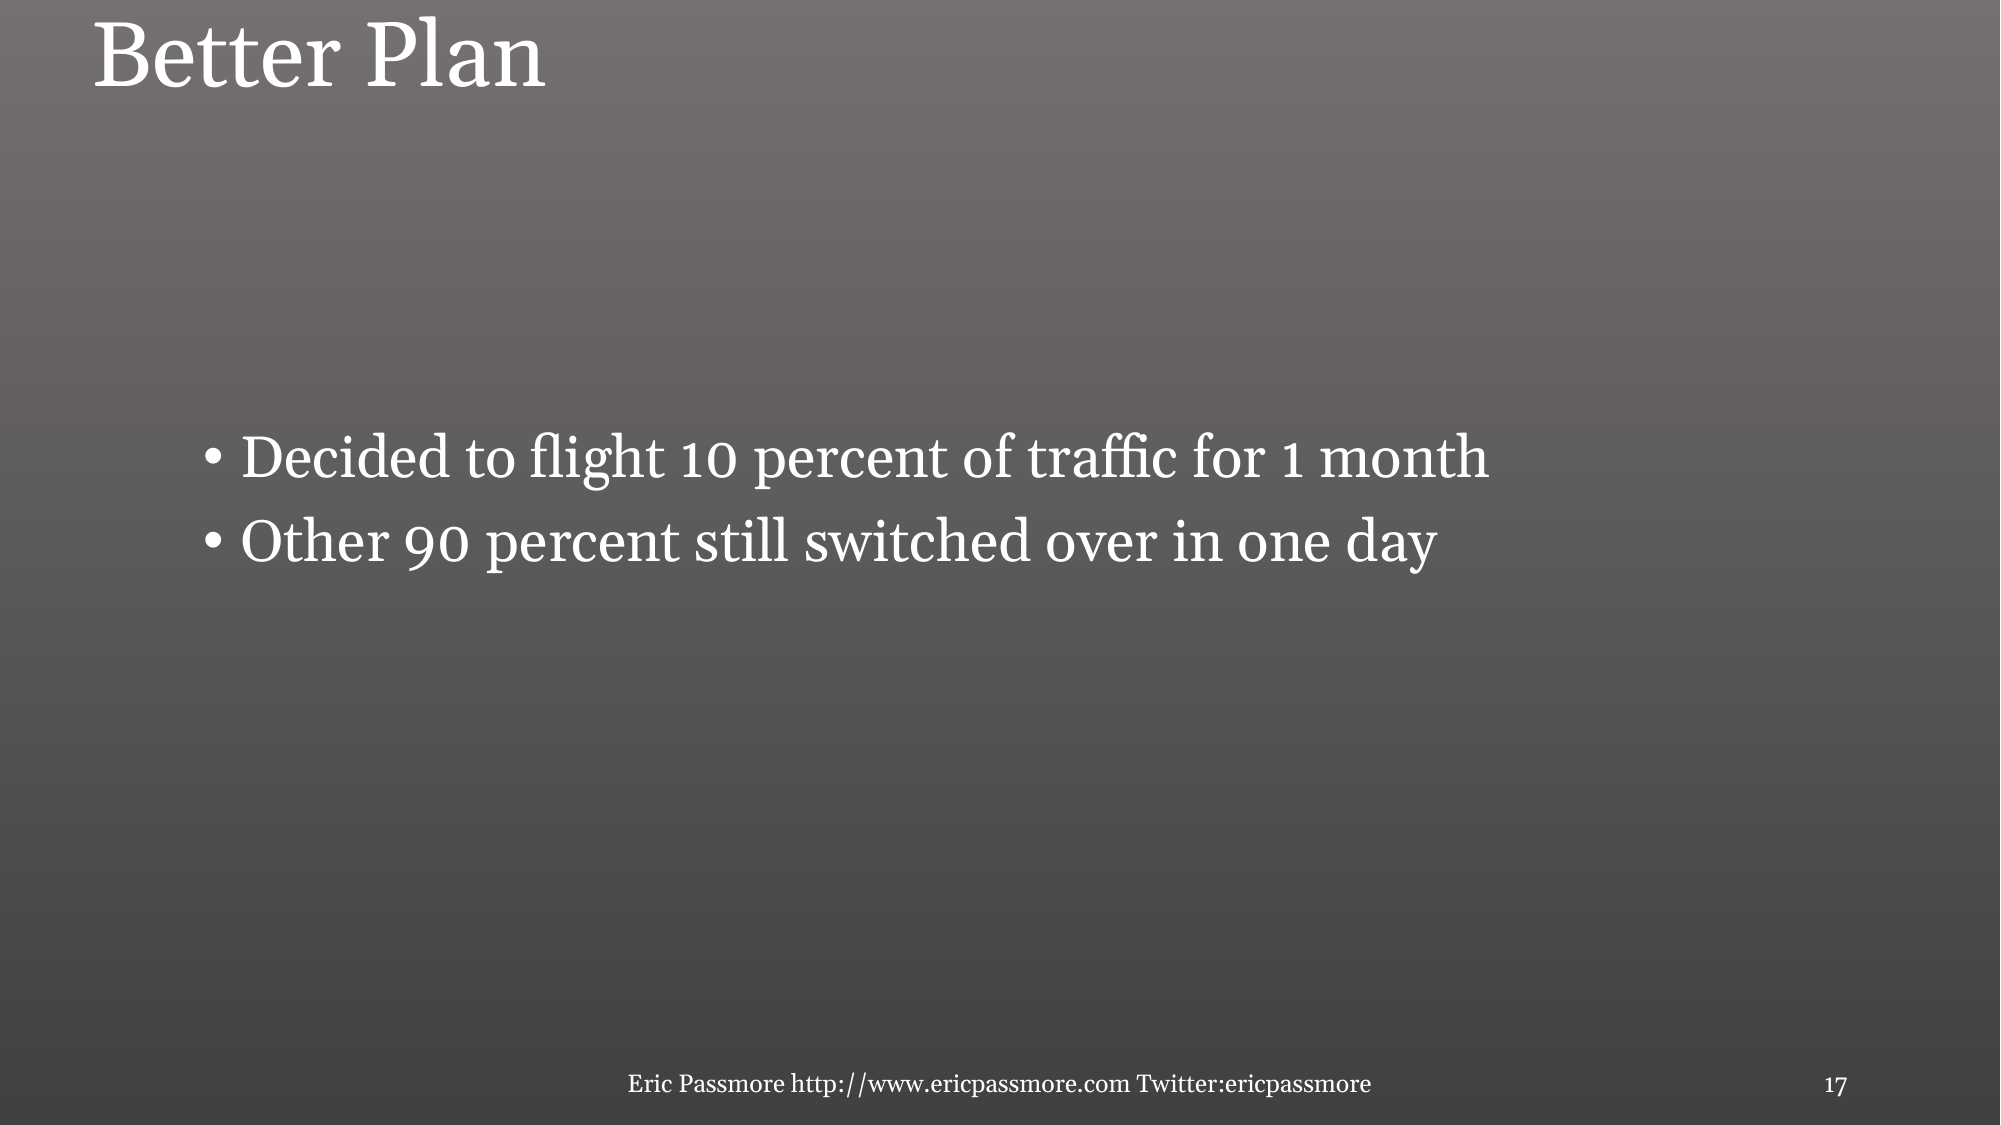

# Better Plan
Decided to flight 10 percent of traffic for 1 month
Other 90 percent still switched over in one day
Eric Passmore http://www.ericpassmore.com Twitter:ericpassmore
17